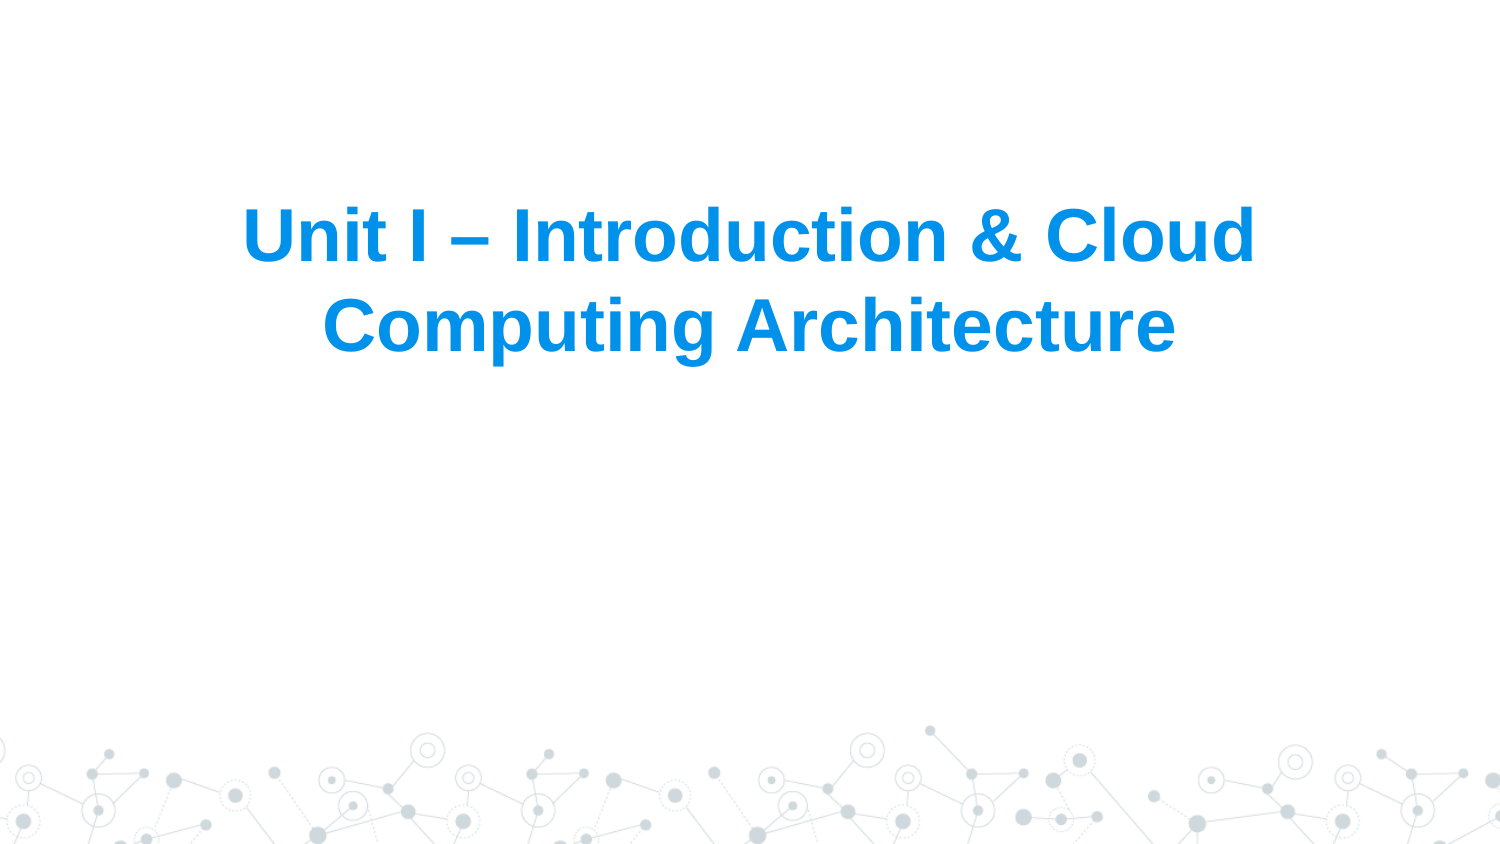

# Unit I – Introduction & Cloud Computing Architecture